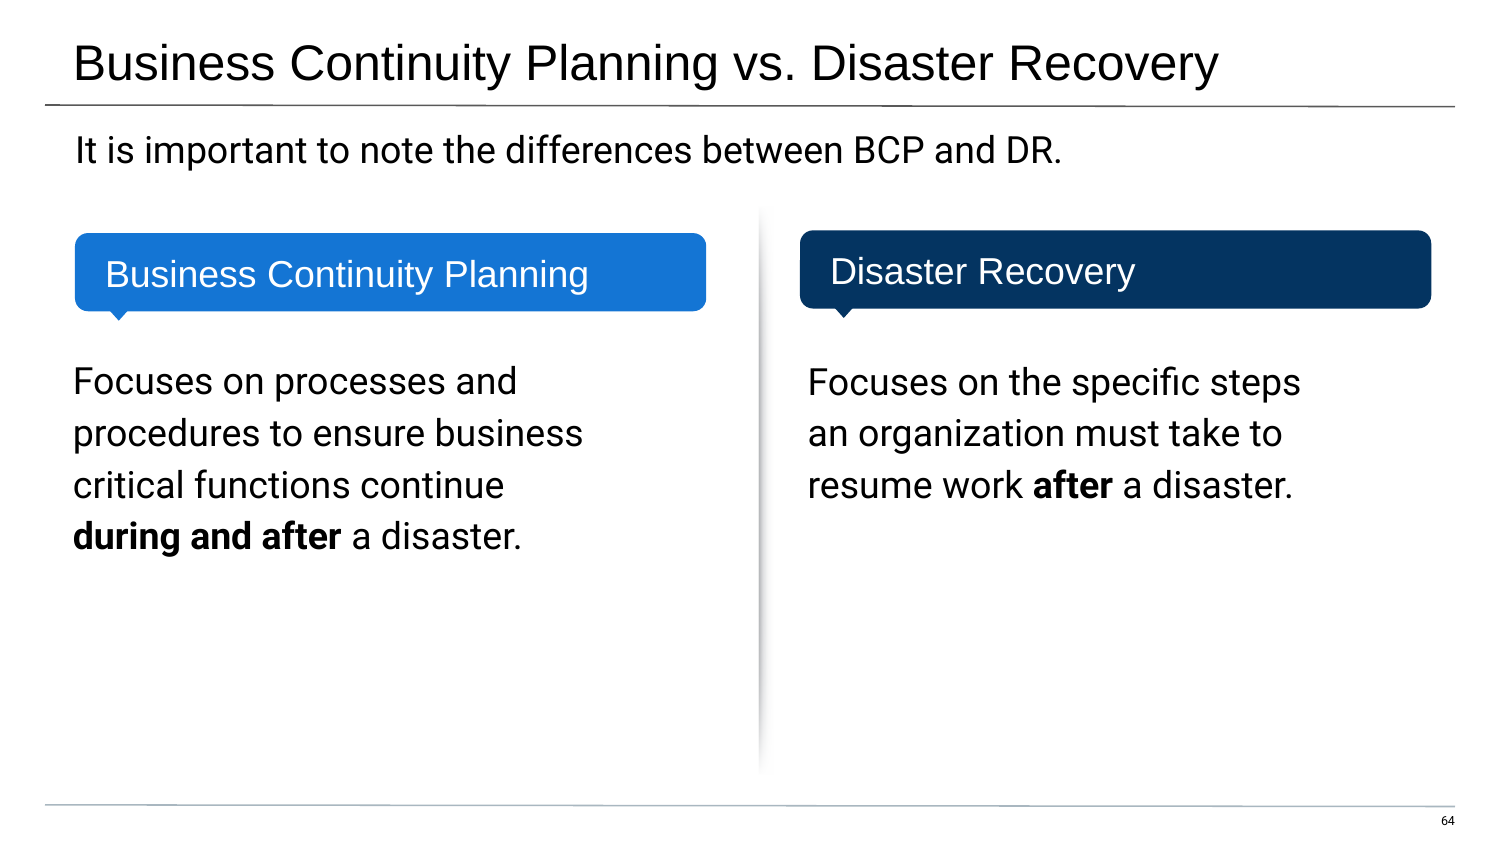

# Business Continuity Planning vs. Disaster Recovery
It is important to note the differences between BCP and DR.
Disaster Recovery
Business Continuity Planning
Focuses on processes and procedures to ensure business critical functions continue
during and after a disaster.
Focuses on the specific steps
an organization must take to resume work after a disaster.

64